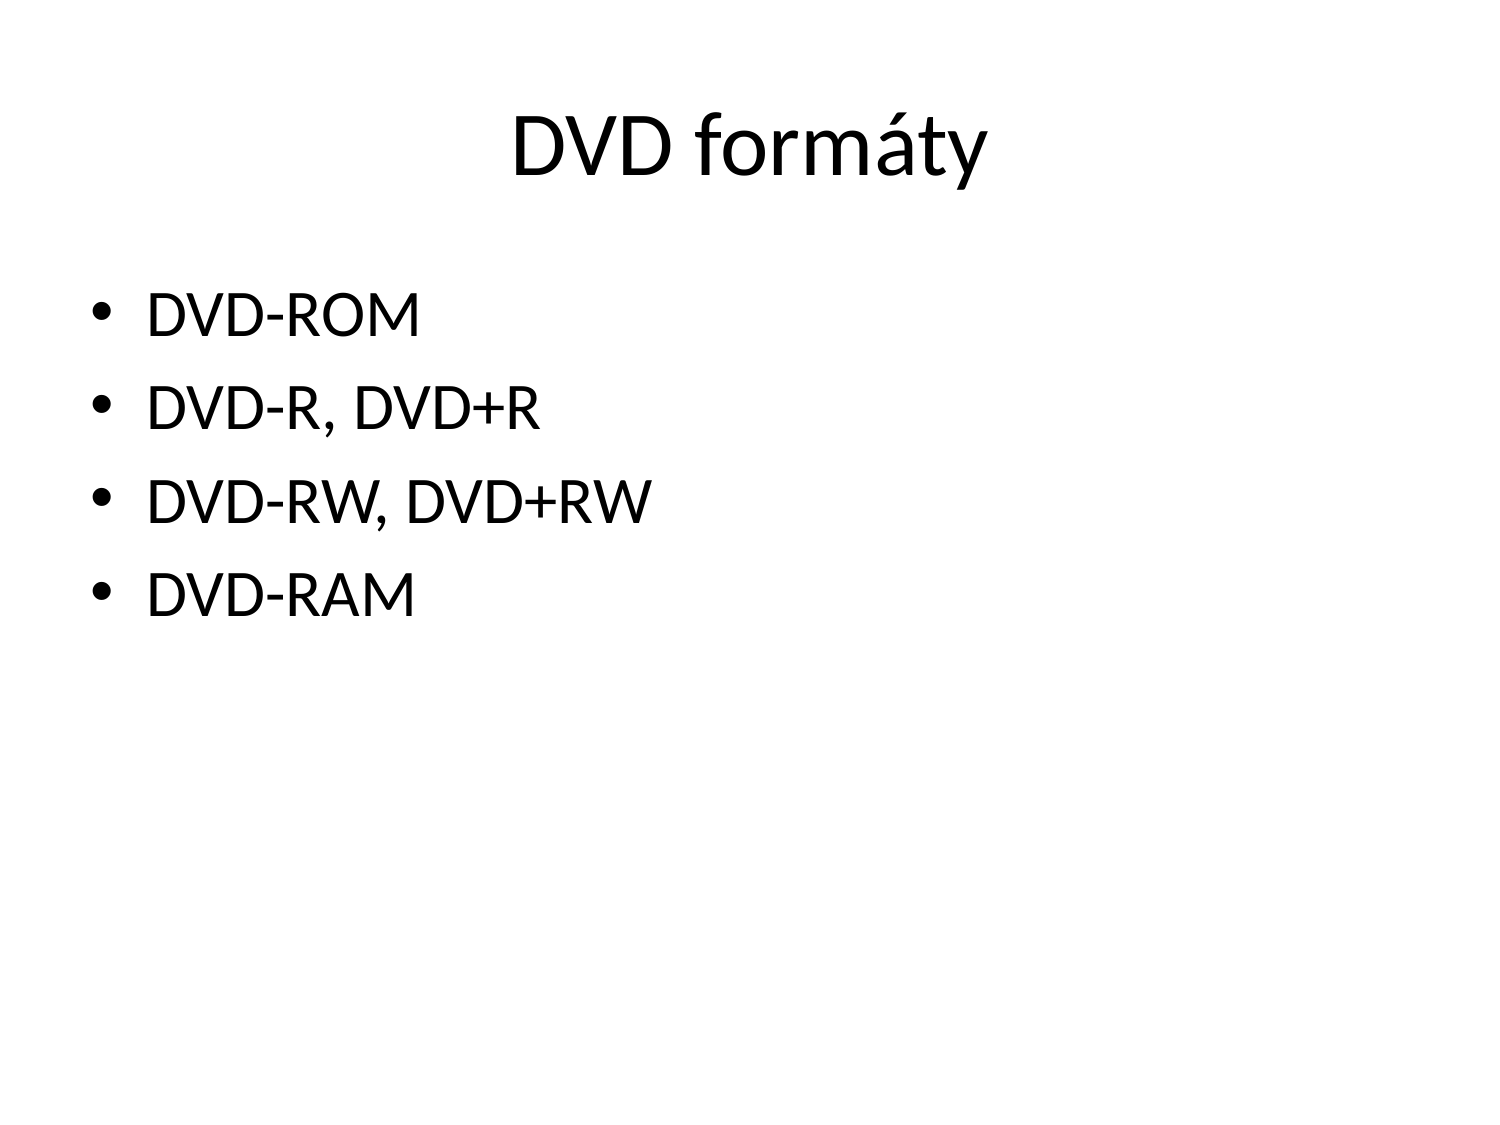

# DVD formáty
DVD-ROM
DVD-R, DVD+R
DVD-RW, DVD+RW
DVD-RAM